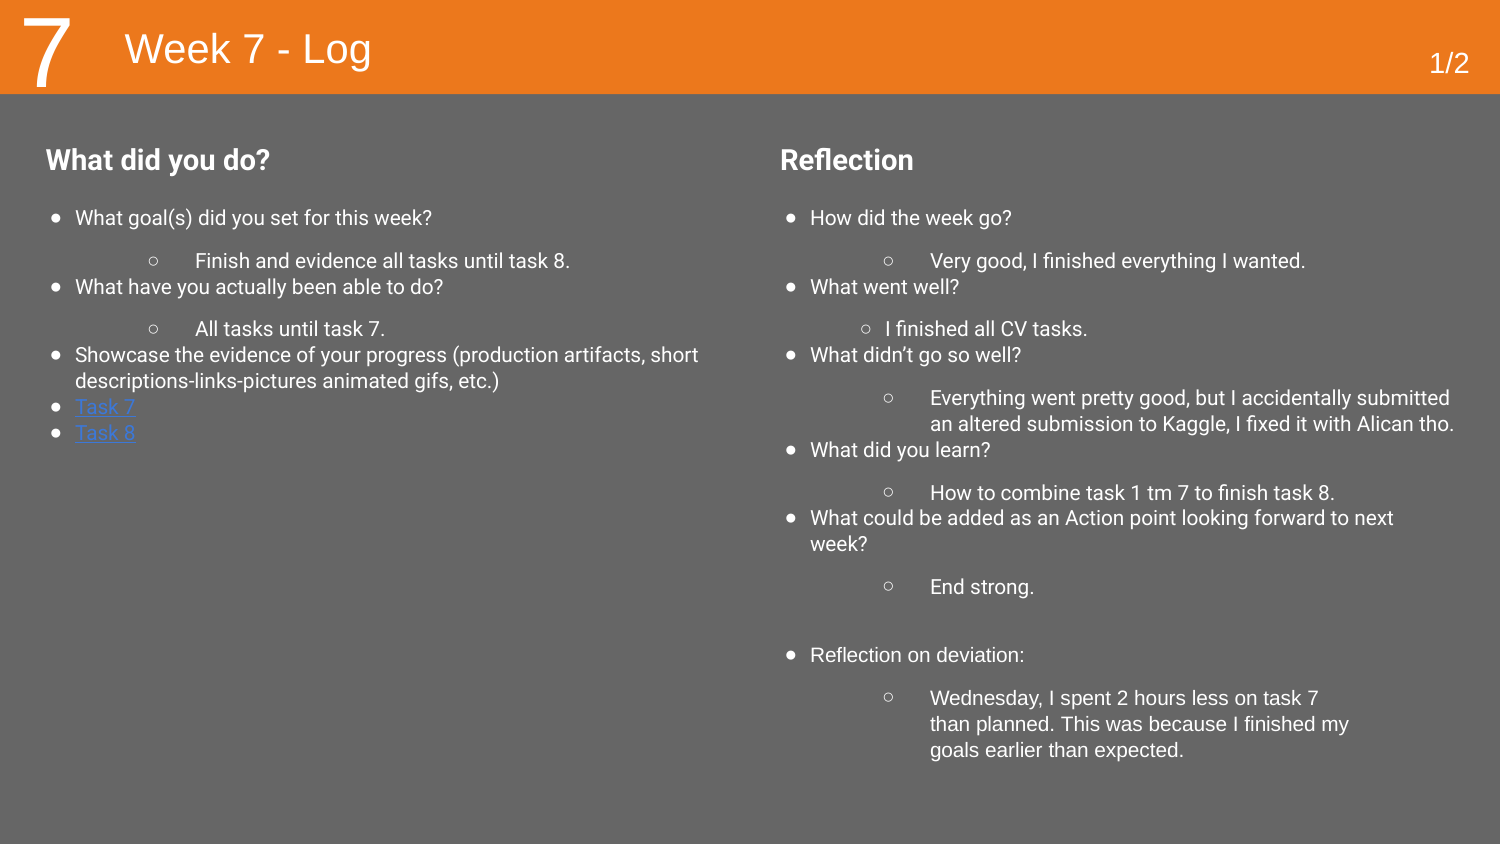

7
# Week 7 - Log
1/2

What did you do?
Reflection
What goal(s) did you set for this week?
Finish and evidence all tasks until task 8.
What have you actually been able to do?
All tasks until task 7.
Showcase the evidence of your progress (production artifacts, short descriptions-links-pictures animated gifs, etc.)
Task 7
Task 8
How did the week go?
Very good, I finished everything I wanted.
What went well?
I finished all CV tasks.
What didn’t go so well?
Everything went pretty good, but I accidentally submitted an altered submission to Kaggle, I fixed it with Alican tho.
What did you learn?
How to combine task 1 tm 7 to finish task 8.
What could be added as an Action point looking forward to next week?
End strong.

Reflection on deviation:
Wednesday, I spent 2 hours less on task 7 than planned. This was because I finished my goals earlier than expected.